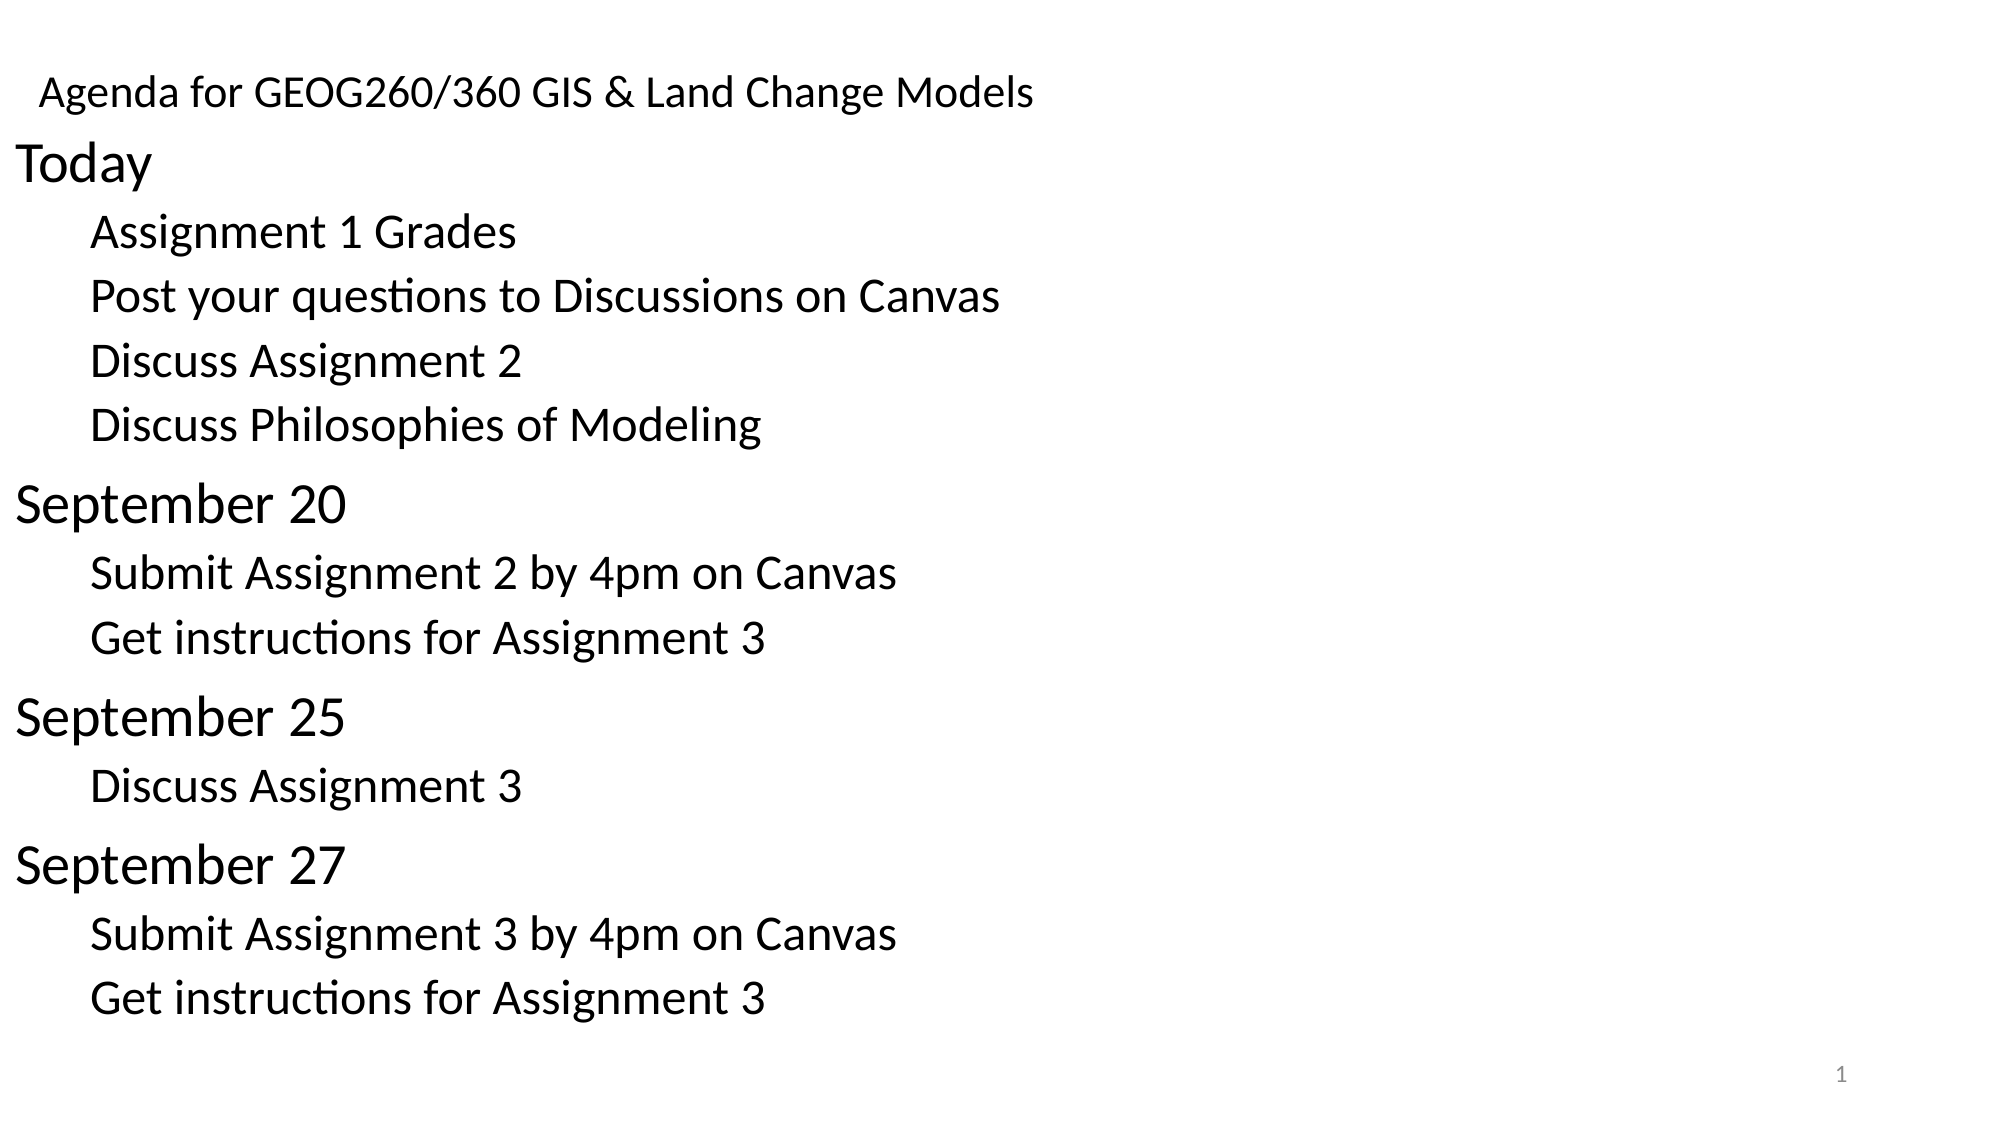

# Agenda for GEOG260/360 GIS & Land Change Models
Today
Assignment 1 Grades
Post your questions to Discussions on Canvas
Discuss Assignment 2
Discuss Philosophies of Modeling
September 20
Submit Assignment 2 by 4pm on Canvas
Get instructions for Assignment 3
September 25
Discuss Assignment 3
September 27
Submit Assignment 3 by 4pm on Canvas
Get instructions for Assignment 3
1